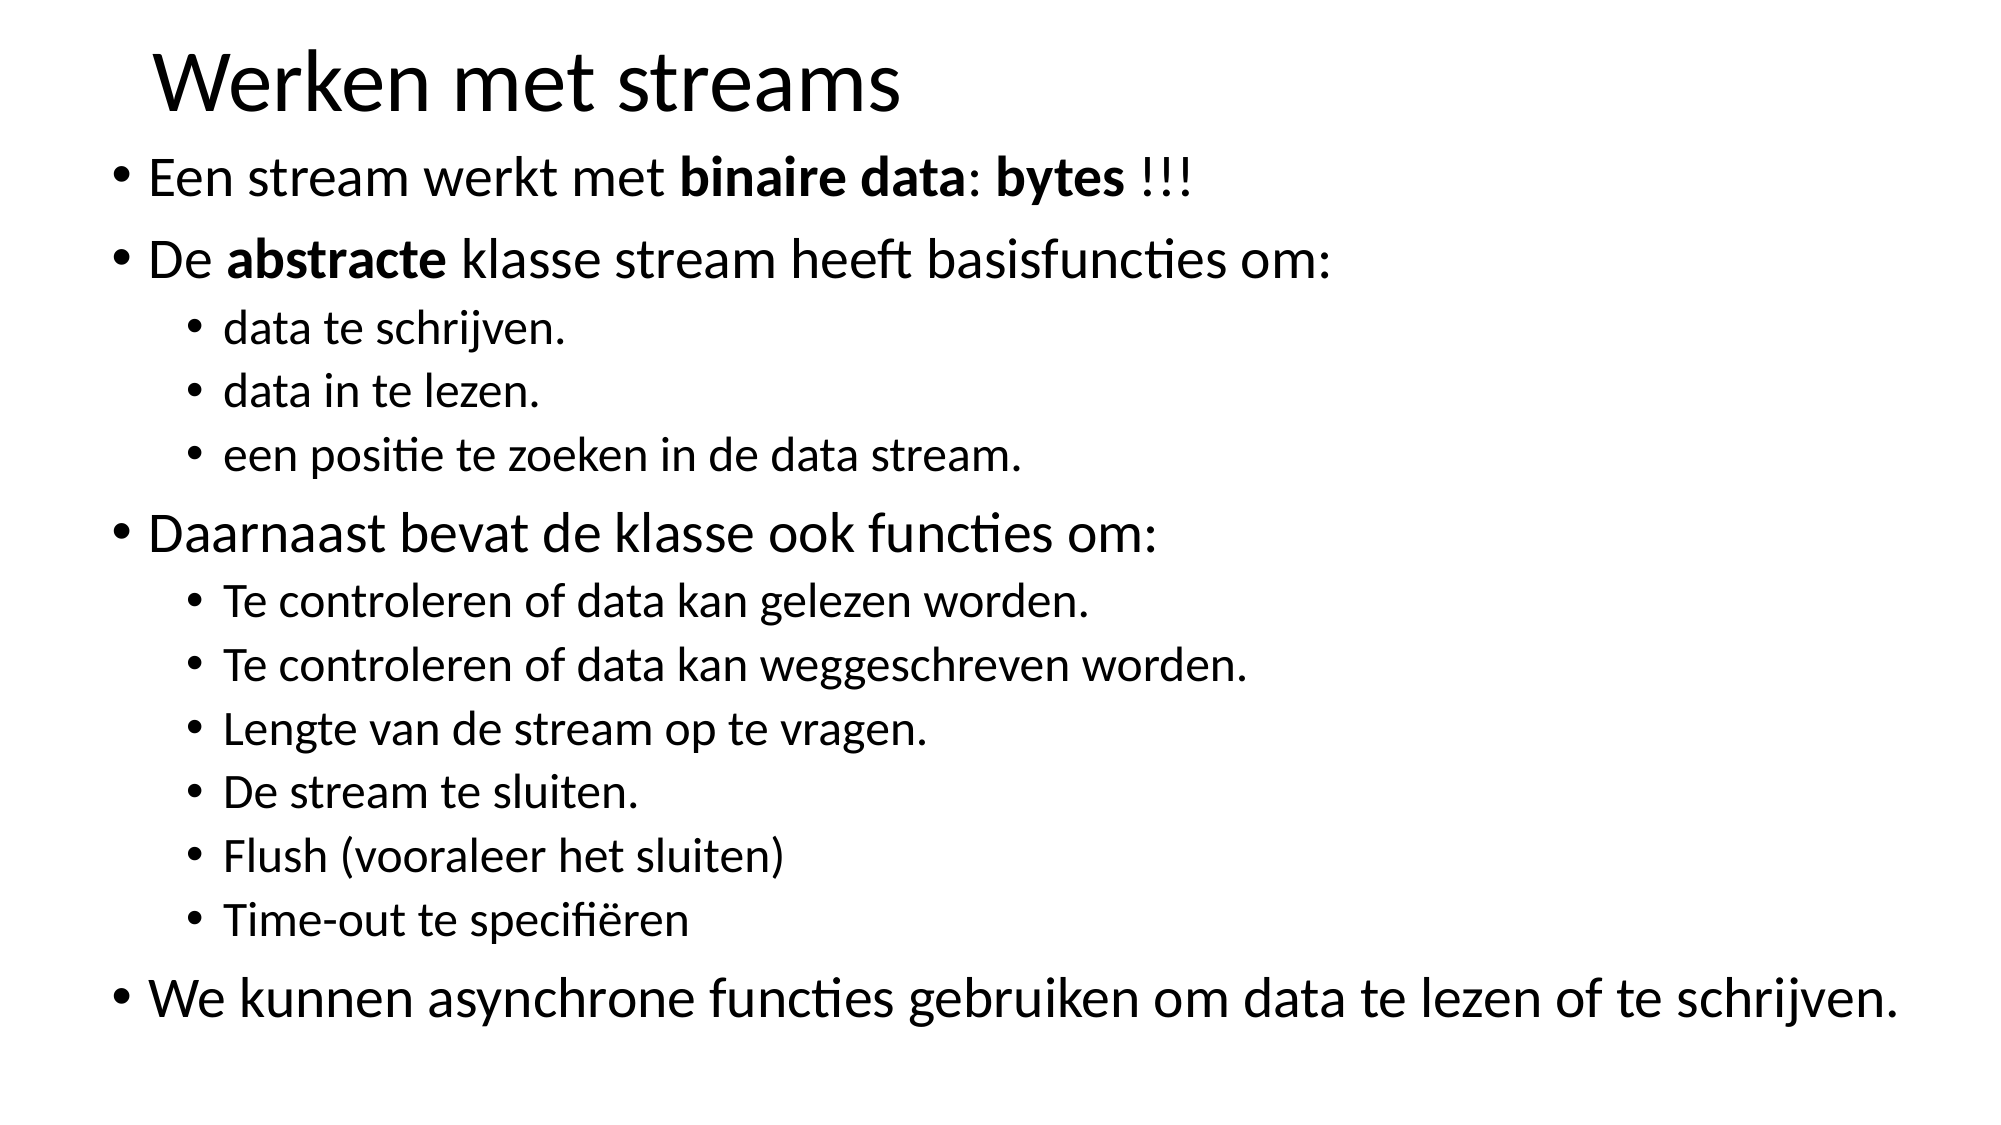

# Werken met streams
Een stream werkt met binaire data: bytes !!!
De abstracte klasse stream heeft basisfuncties om:
data te schrijven.
data in te lezen.
een positie te zoeken in de data stream.
Daarnaast bevat de klasse ook functies om:
Te controleren of data kan gelezen worden.
Te controleren of data kan weggeschreven worden.
Lengte van de stream op te vragen.
De stream te sluiten.
Flush (vooraleer het sluiten)
Time-out te specifiëren
We kunnen asynchrone functies gebruiken om data te lezen of te schrijven.